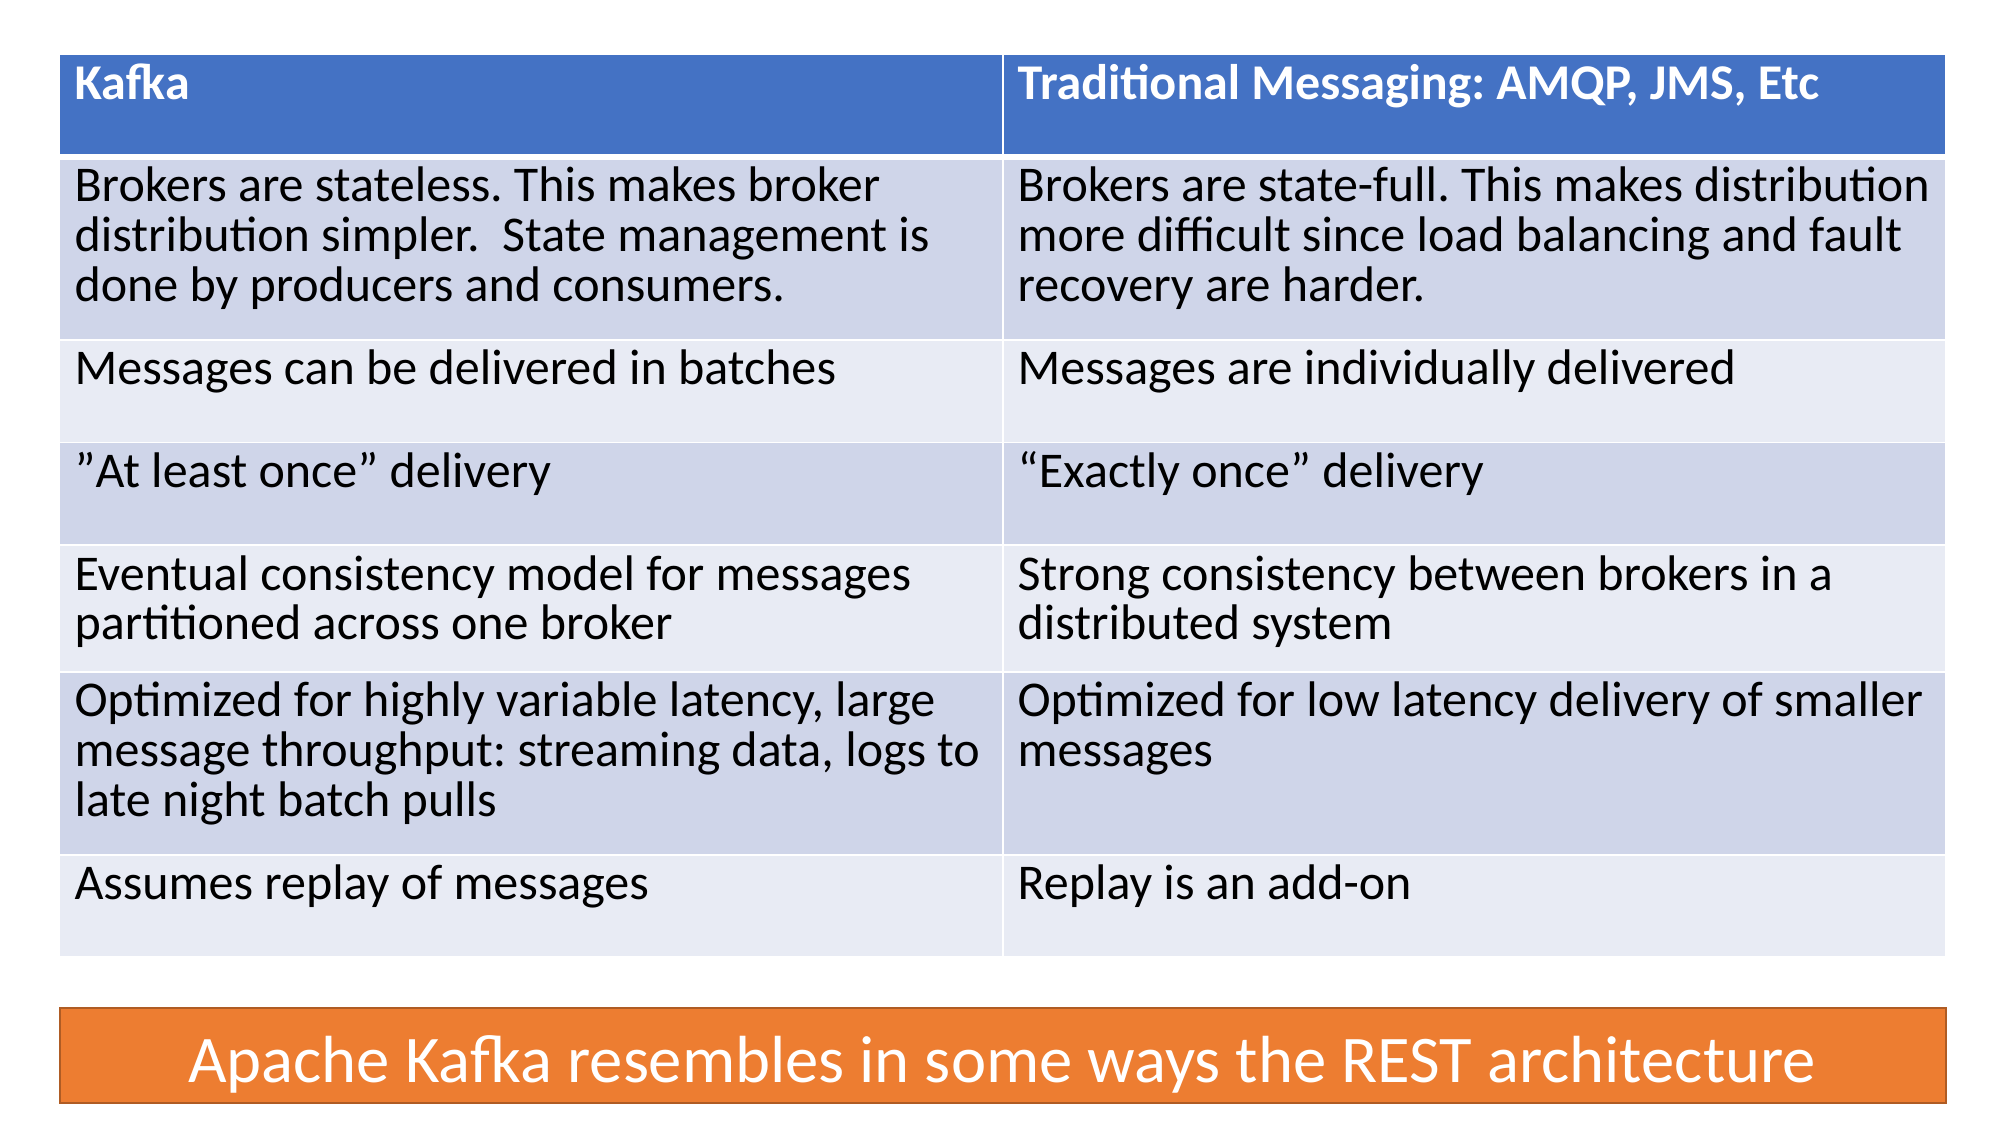

| Kafka | Traditional Messaging: AMQP, JMS, Etc |
| --- | --- |
| Brokers are stateless. This makes broker distribution simpler. State management is done by producers and consumers. | Brokers are state-full. This makes distribution more difficult since load balancing and fault recovery are harder. |
| Messages can be delivered in batches | Messages are individually delivered |
| ”At least once” delivery | “Exactly once” delivery |
| Eventual consistency model for messages partitioned across one broker | Strong consistency between brokers in a distributed system |
| Optimized for highly variable latency, large message throughput: streaming data, logs to late night batch pulls | Optimized for low latency delivery of smaller messages |
| Assumes replay of messages | Replay is an add-on |
Apache Kafka resembles in some ways the REST architecture